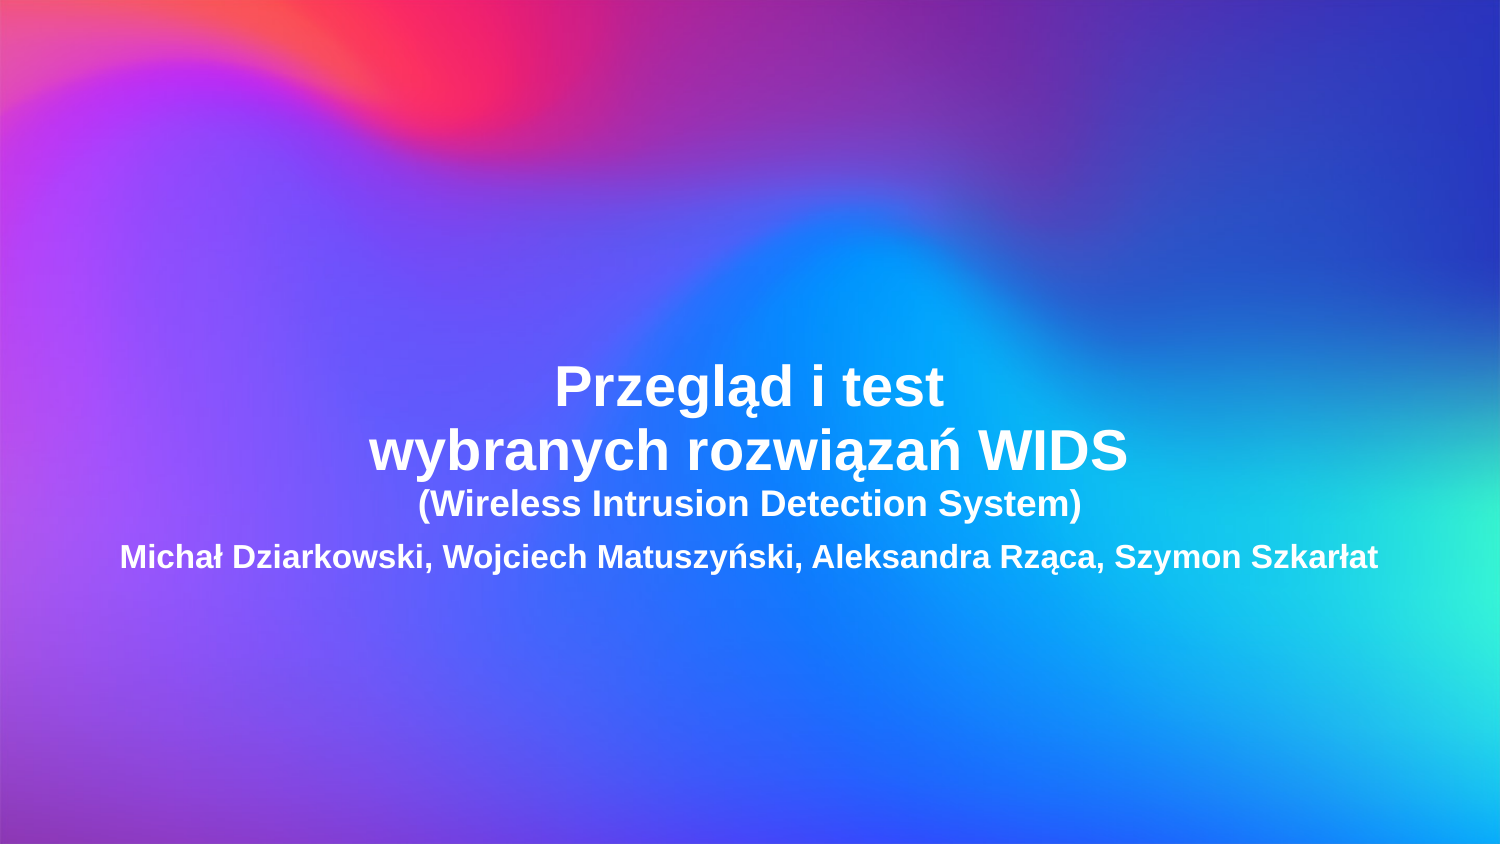

# Przegląd i test wybranych rozwiązań WIDS (Wireless Intrusion Detection System)
Michał Dziarkowski, Wojciech Matuszyński, Aleksandra Rząca, Szymon Szkarłat